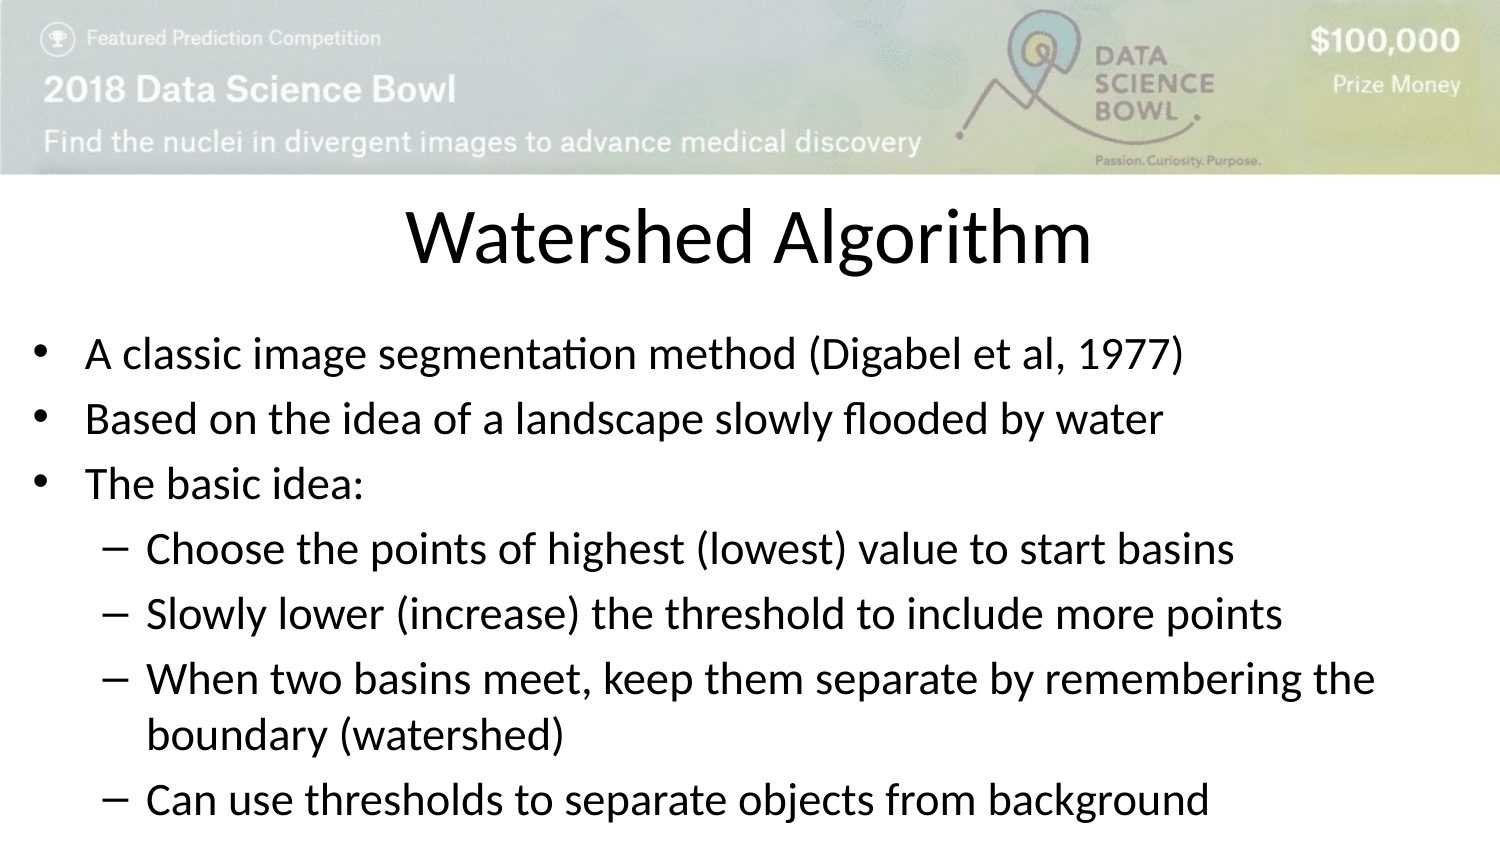

# Watershed Algorithm
A classic image segmentation method (Digabel et al, 1977)
Based on the idea of a landscape slowly flooded by water
The basic idea:
Choose the points of highest (lowest) value to start basins
Slowly lower (increase) the threshold to include more points
When two basins meet, keep them separate by remembering the boundary (watershed)
Can use thresholds to separate objects from background